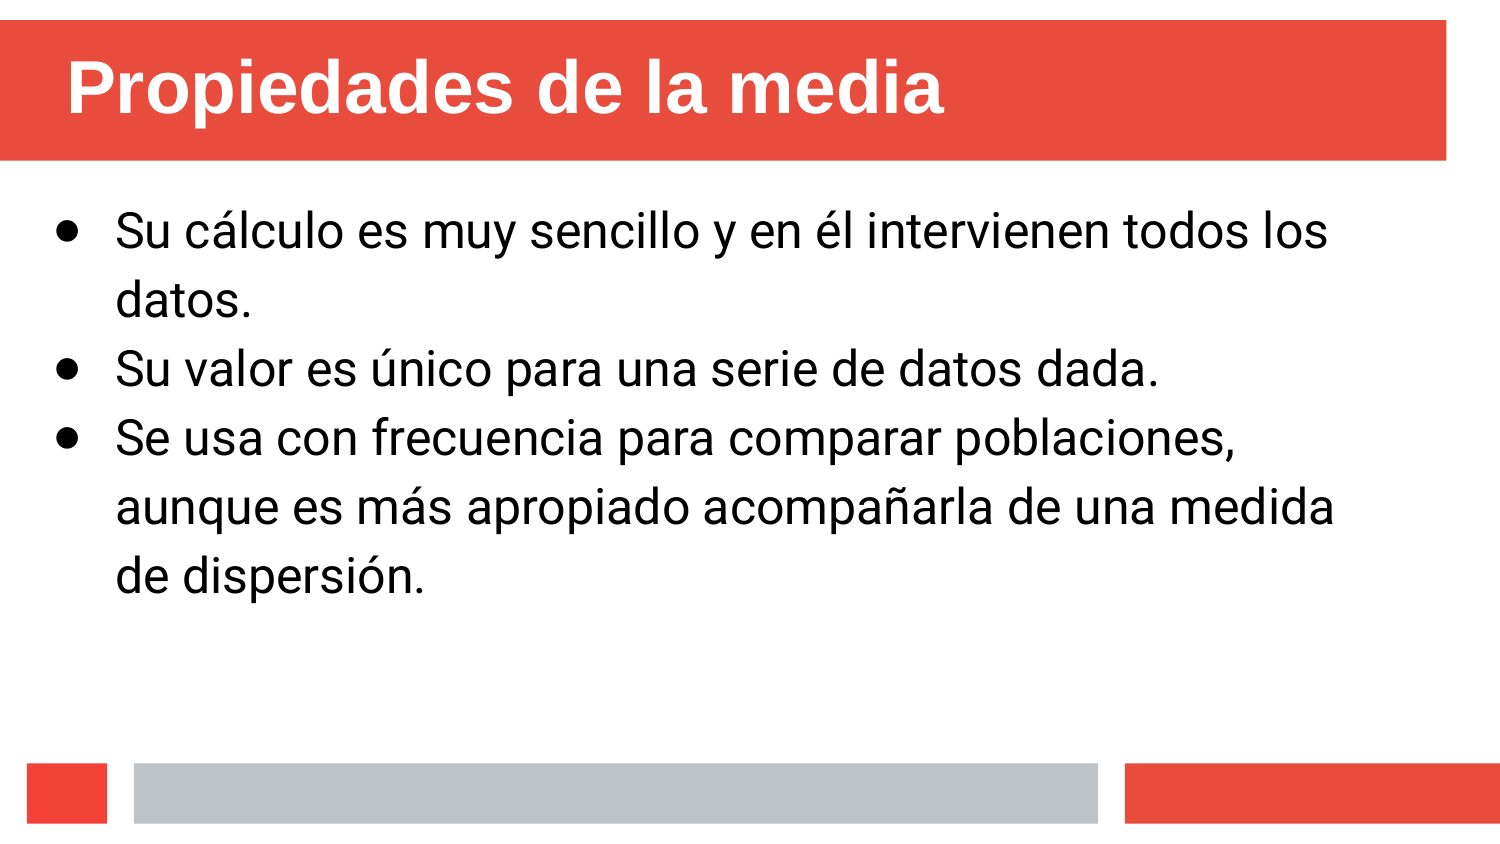

# Propiedades de la media
Su cálculo es muy sencillo y en él intervienen todos los datos.
Su valor es único para una serie de datos dada.
Se usa con frecuencia para comparar poblaciones, aunque es más apropiado acompañarla de una medida de dispersión.